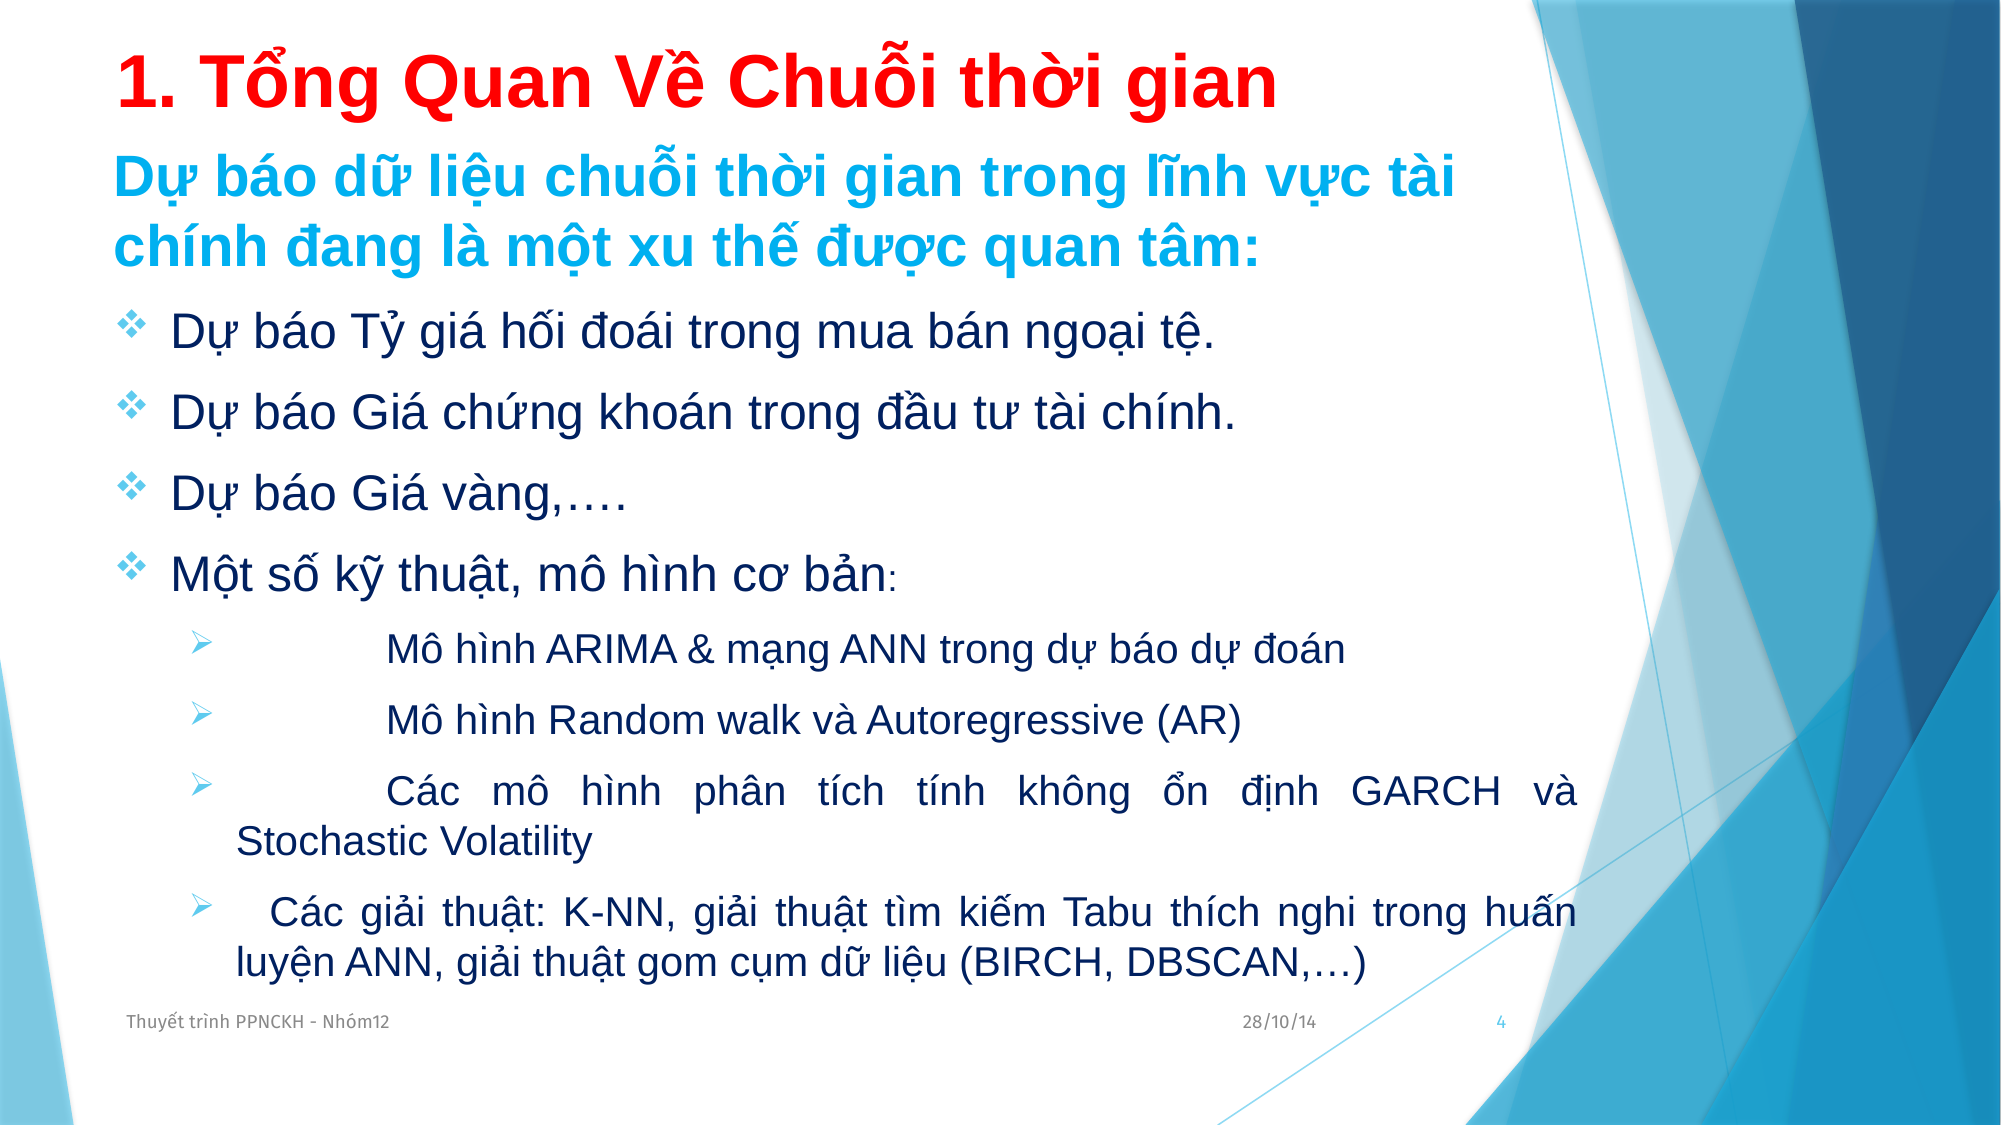

# 1. Tổng Quan Về Chuỗi thời gian
Dự báo dữ liệu chuỗi thời gian trong lĩnh vực tài chính đang là một xu thế được quan tâm:
Dự báo Tỷ giá hối đoái trong mua bán ngoại tệ.
Dự báo Giá chứng khoán trong đầu tư tài chính.
Dự báo Giá vàng,….
Một số kỹ thuật, mô hình cơ bản:
	Mô hình ARIMA & mạng ANN trong dự báo dự đoán
	Mô hình Random walk và Autoregressive (AR)
	Các mô hình phân tích tính không ổn định GARCH và Stochastic Volatility
  Các giải thuật: K-NN, giải thuật tìm kiếm Tabu thích nghi trong huấn luyện ANN, giải thuật gom cụm dữ liệu (BIRCH, DBSCAN,…)
Thuyết trình PPNCKH - Nhóm12
28/10/14
4